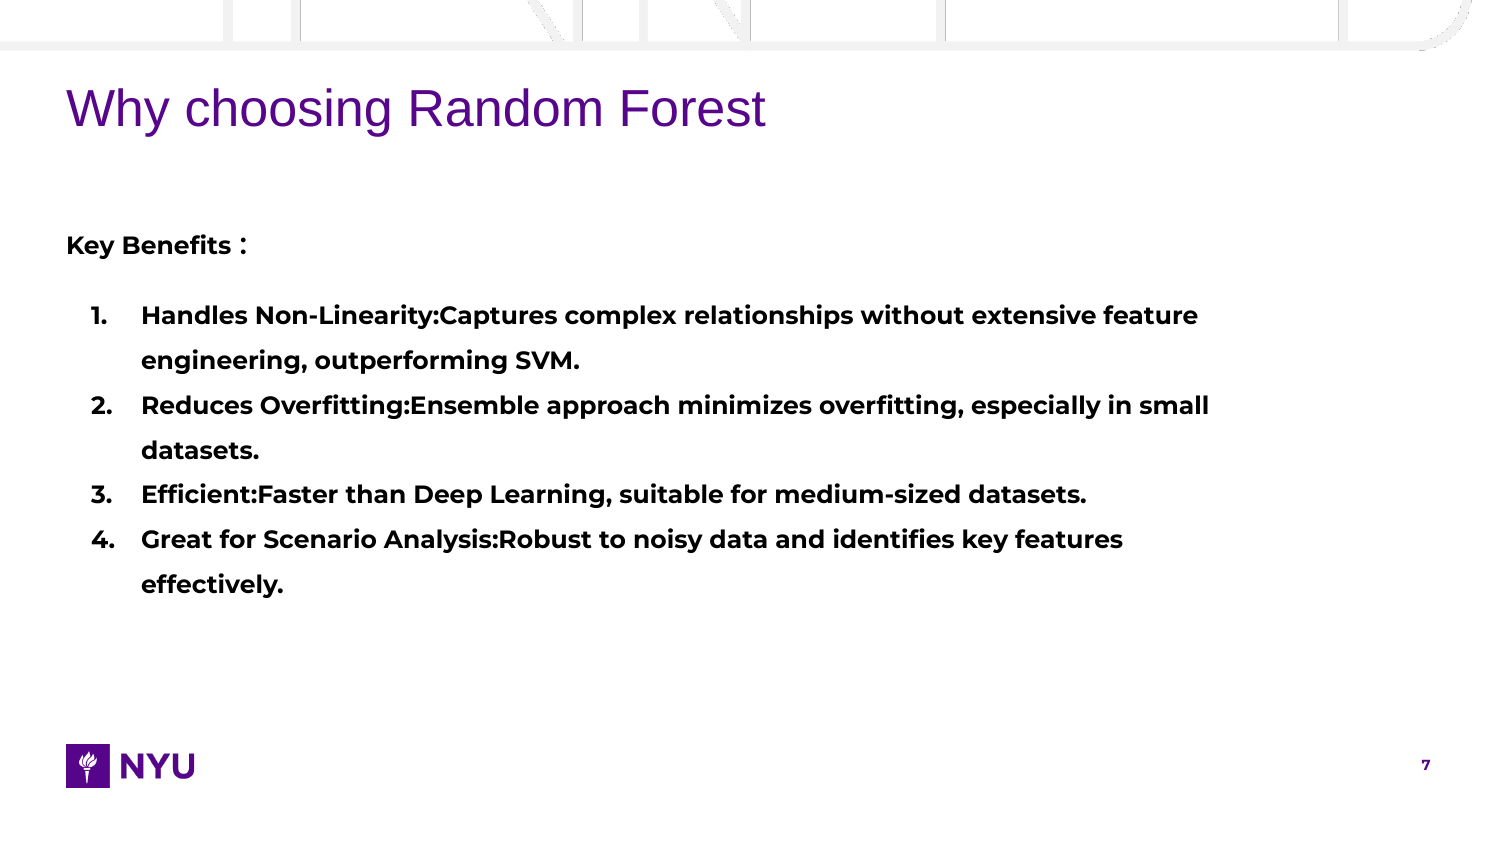

# Why choosing Random Forest
Key Benefits：
Handles Non-Linearity:Captures complex relationships without extensive feature engineering, outperforming SVM.
Reduces Overfitting:Ensemble approach minimizes overfitting, especially in small datasets.
Efficient:Faster than Deep Learning, suitable for medium-sized datasets.
Great for Scenario Analysis:Robust to noisy data and identifies key features effectively.